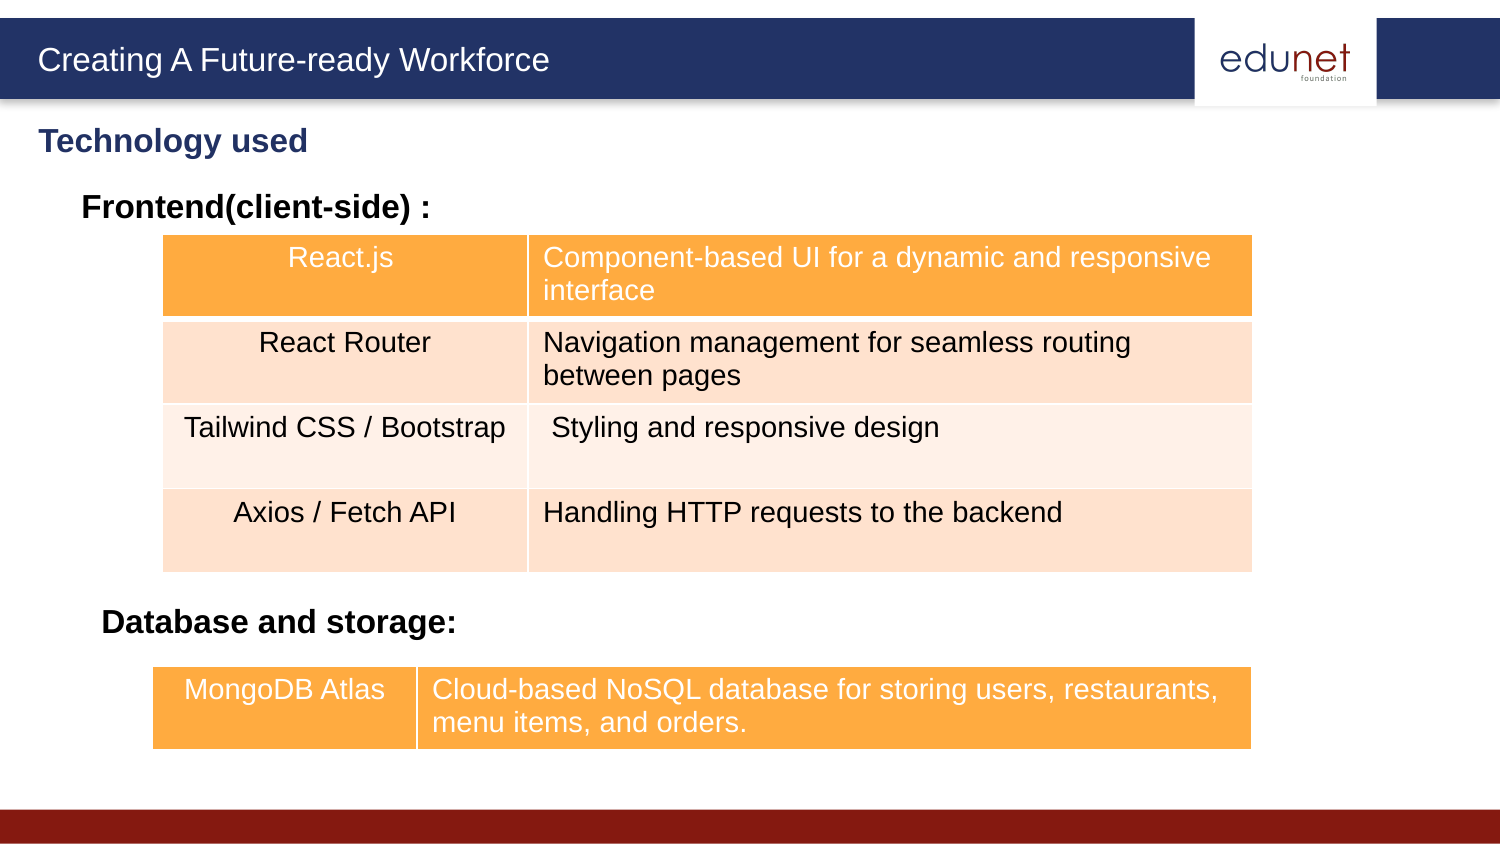

Technology used
Frontend(client-side) :

| React.js | Component-based UI for a dynamic and responsive interface |
| --- | --- |
| React Router | Navigation management for seamless routing between pages |
| Tailwind CSS / Bootstrap | Styling and responsive design |
| Axios / Fetch API | Handling HTTP requests to the backend |
Database and storage:

| MongoDB Atlas | Cloud-based NoSQL database for storing users, restaurants, menu items, and orders. |
| --- | --- |